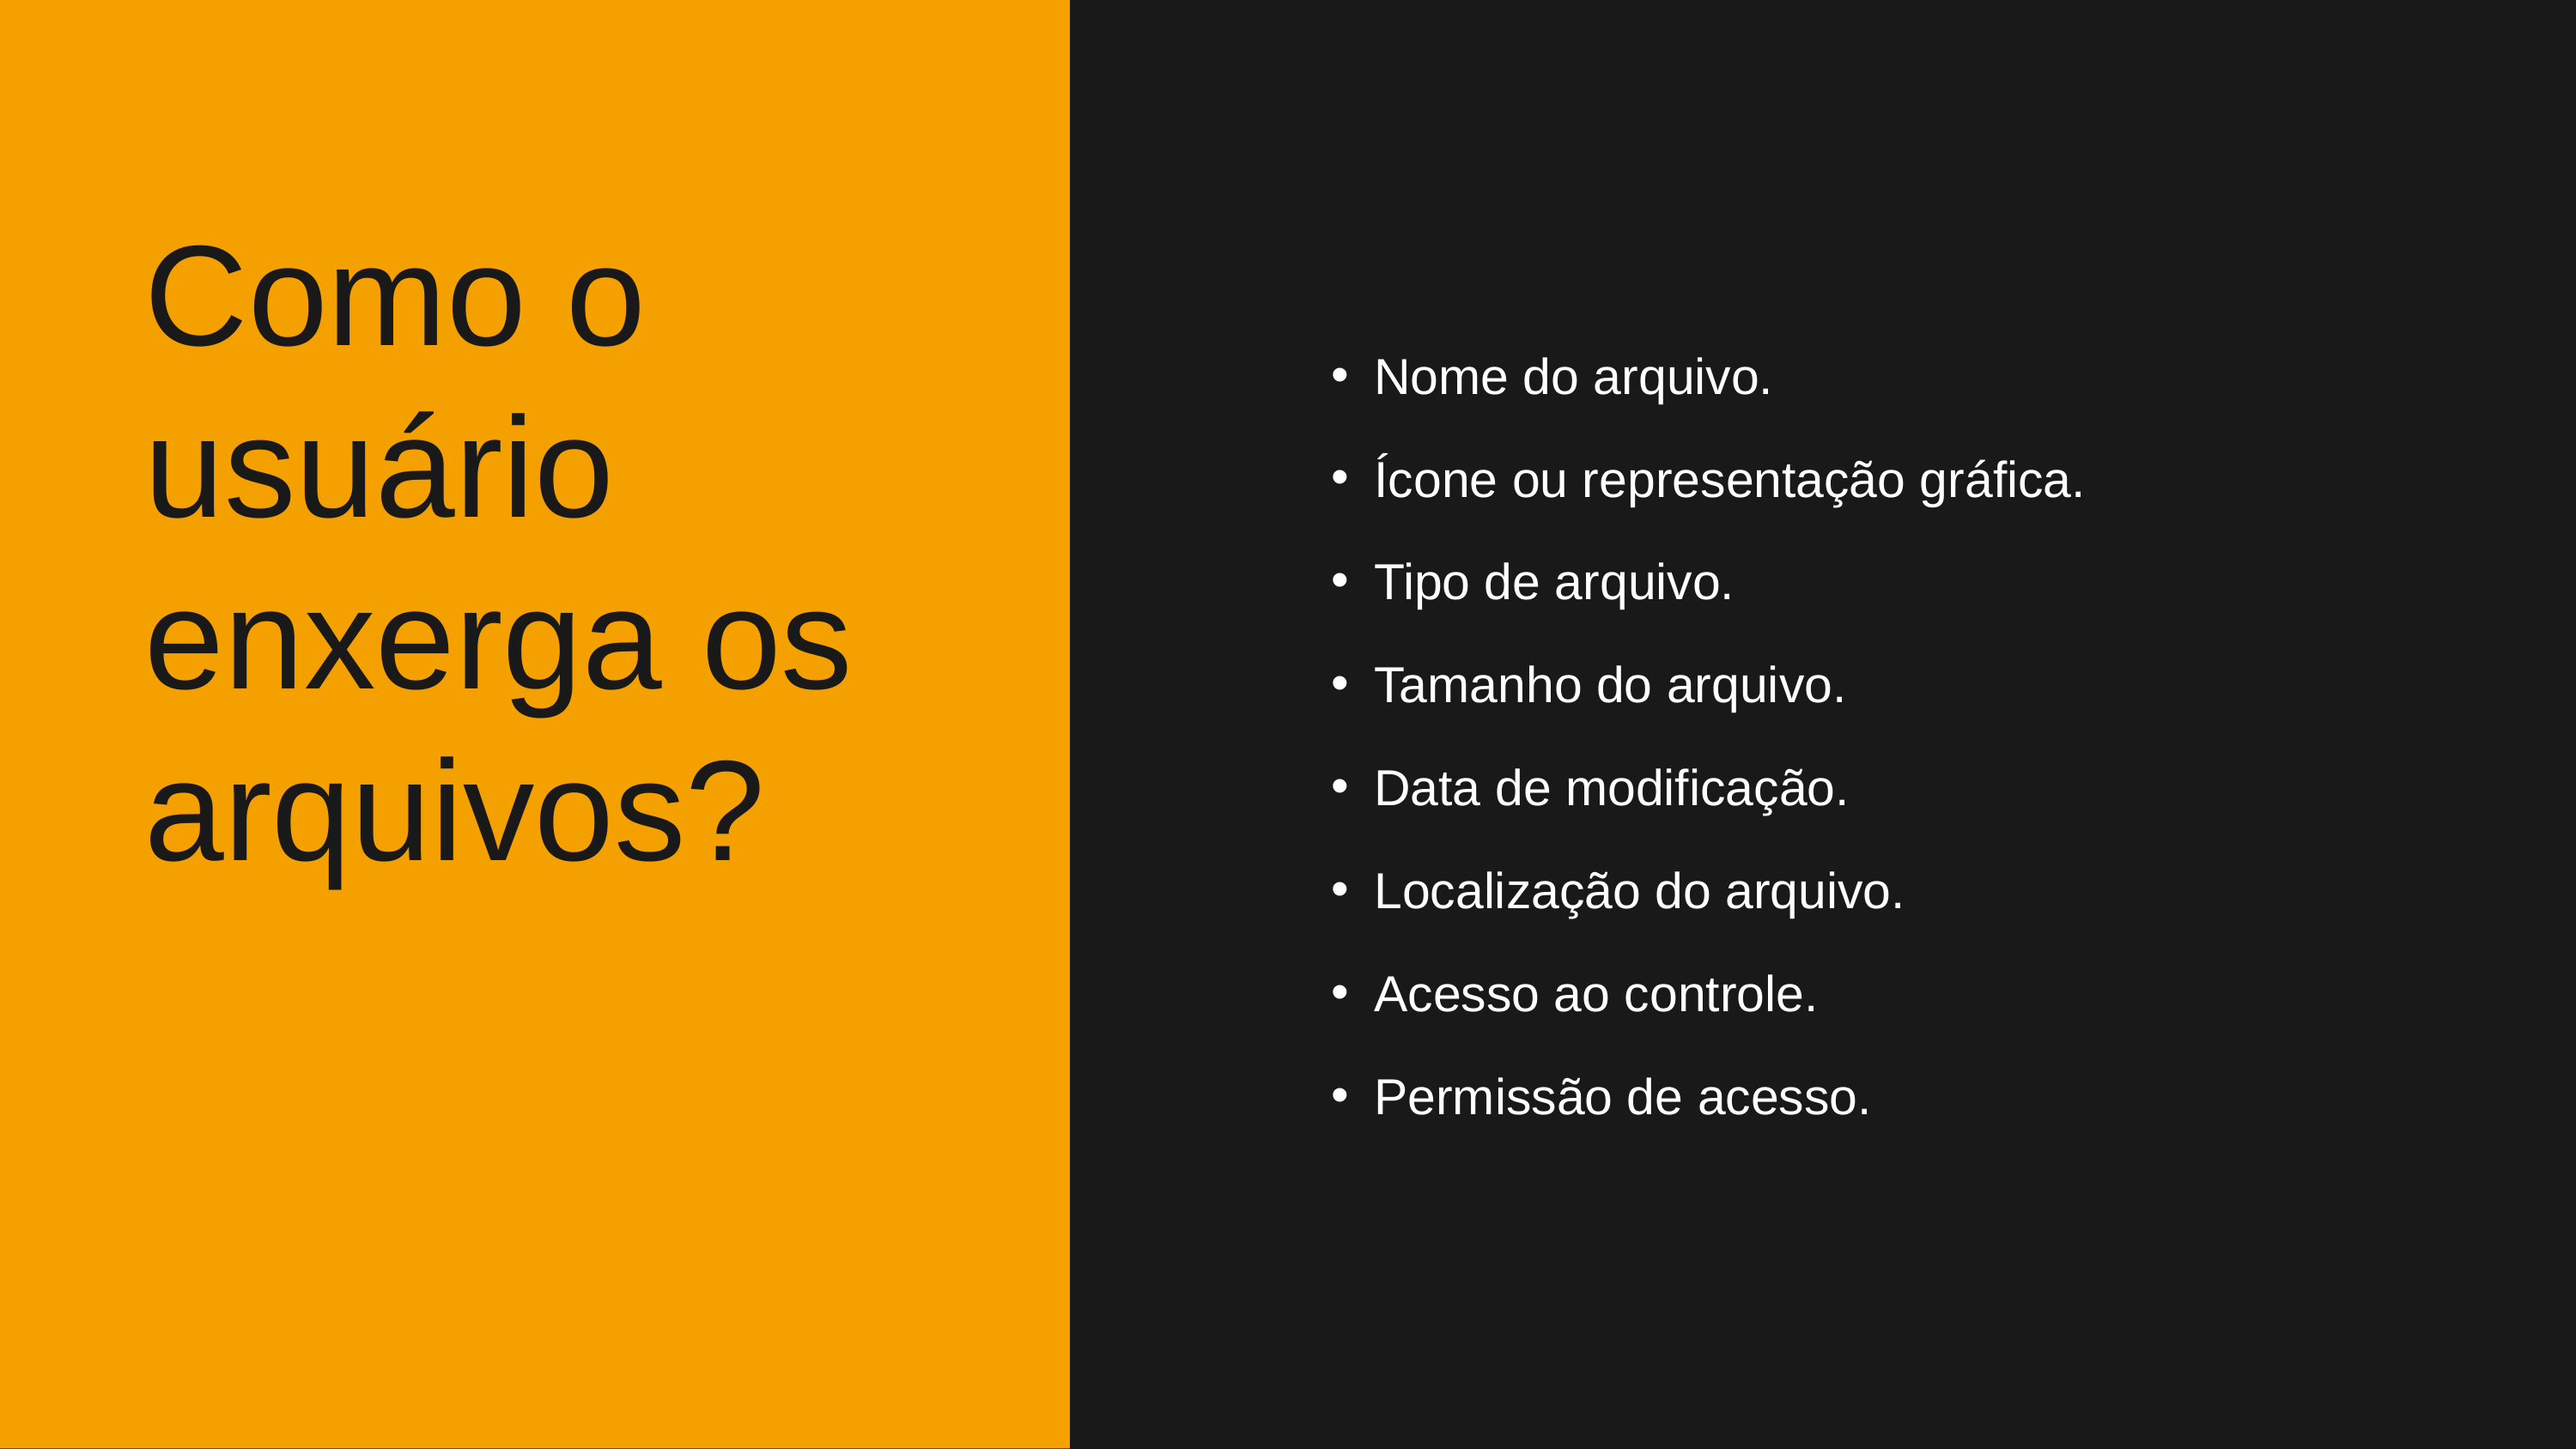

Como o usuário enxerga os arquivos?

Nome do arquivo.
Ícone ou representação gráfica.
Tipo de arquivo.
Tamanho do arquivo.
Data de modificação.
Localização do arquivo.
Acesso ao controle.
Permissão de acesso.